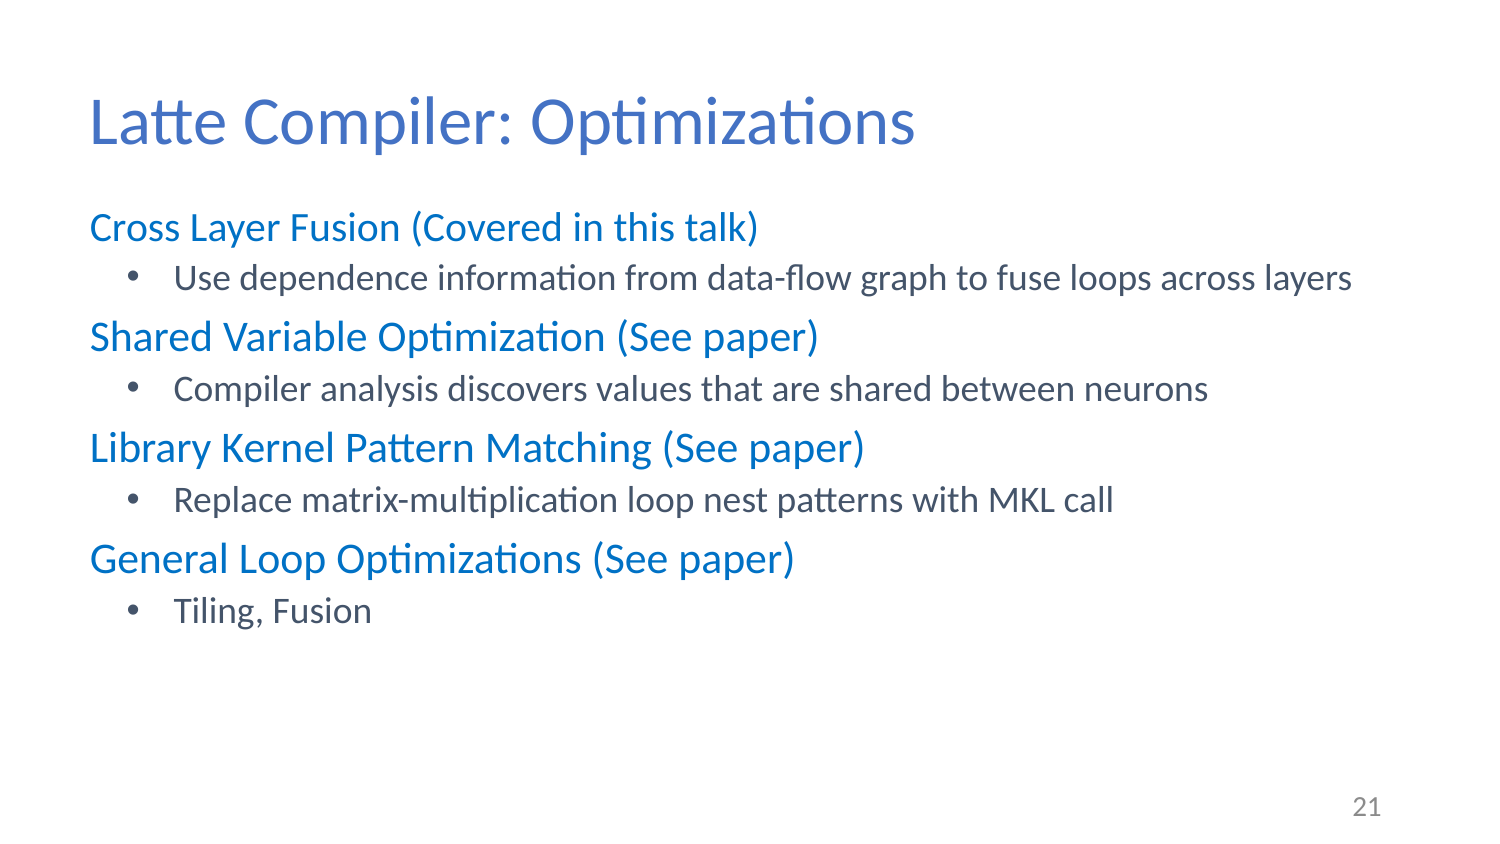

# Latte Compiler: Optimizations
Cross Layer Fusion (Covered in this talk)
Use dependence information from data-flow graph to fuse loops across layers
Shared Variable Optimization (See paper)
Compiler analysis discovers values that are shared between neurons
Library Kernel Pattern Matching (See paper)
Replace matrix-multiplication loop nest patterns with MKL call
General Loop Optimizations (See paper)
Tiling, Fusion
21